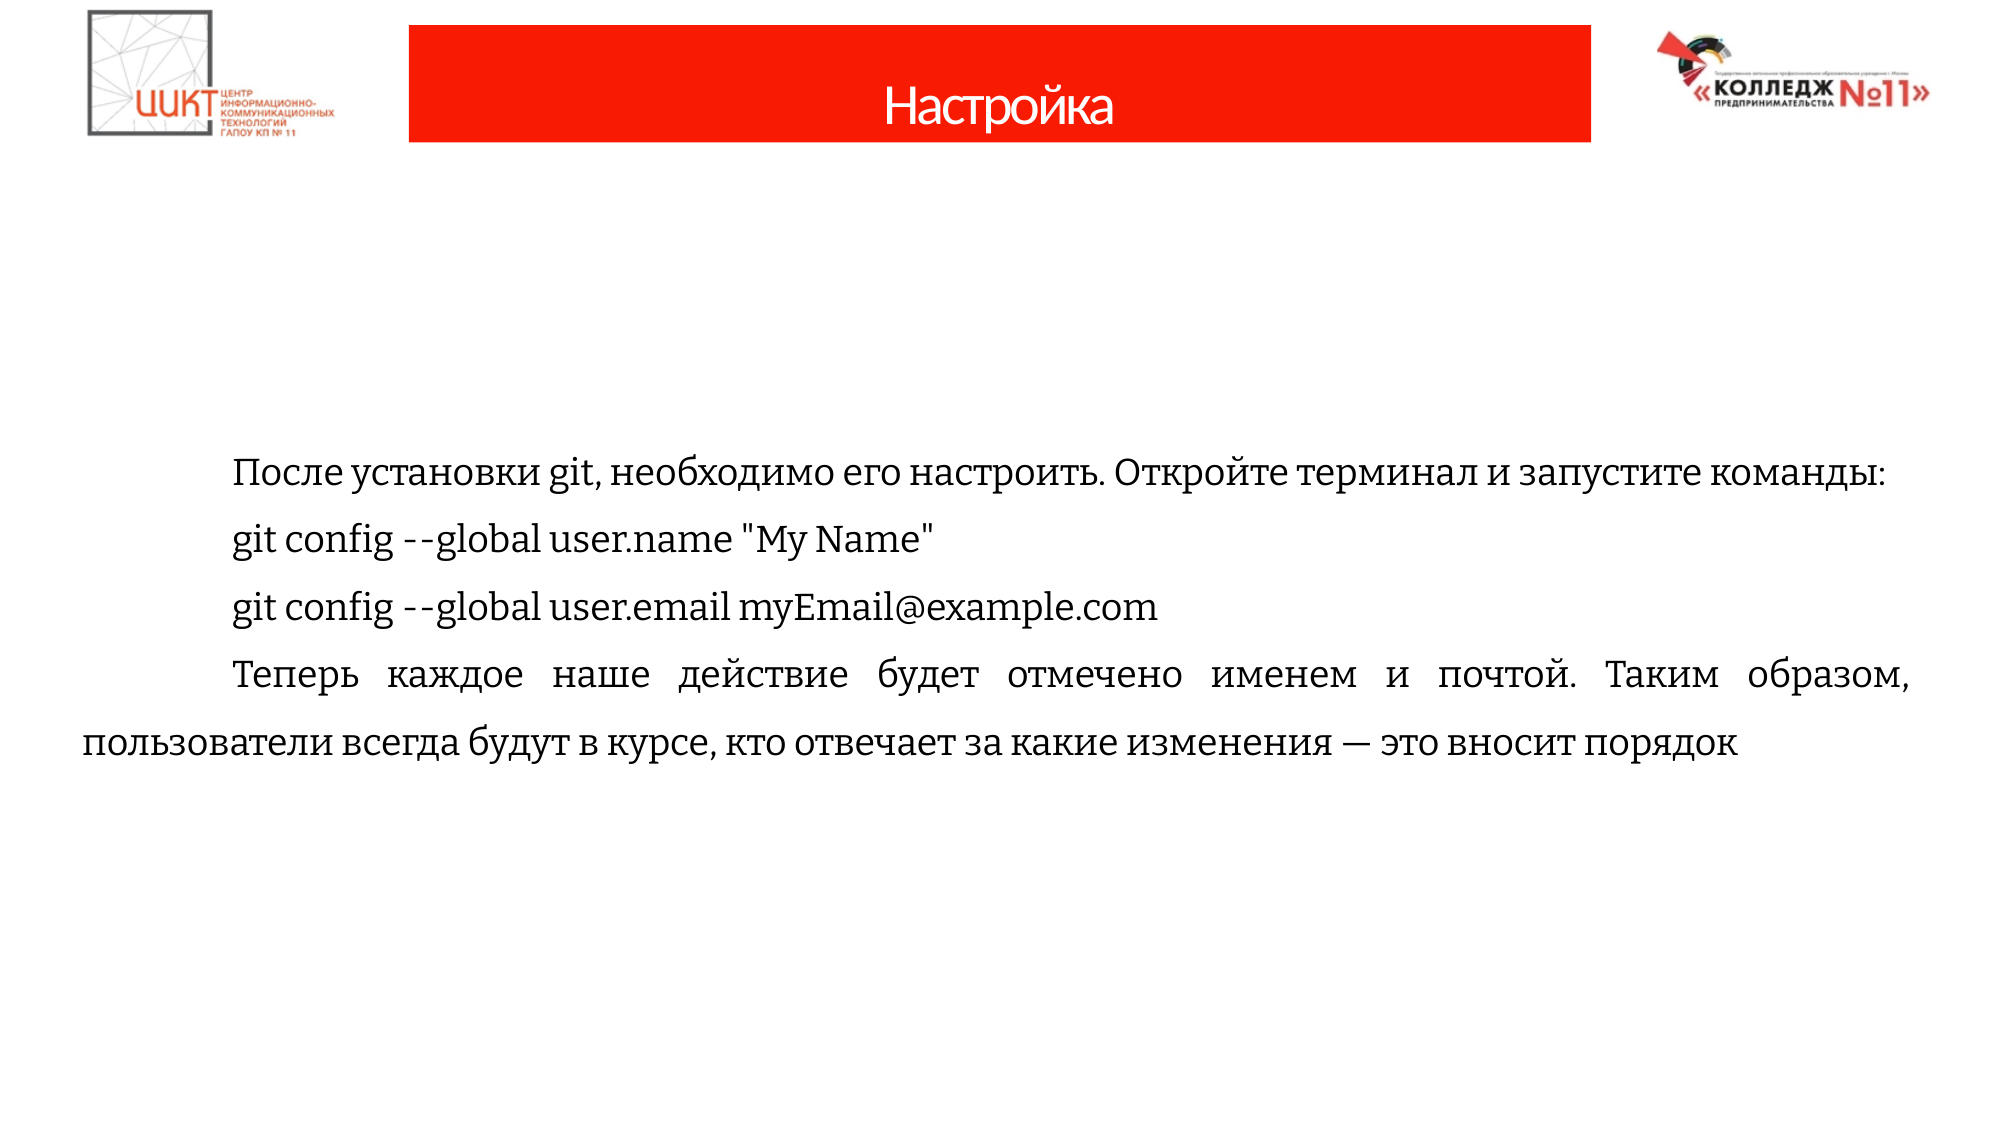

# Настройка
	После установки git, необходимо его настроить. Откройте терминал и запустите команды:
	git config --global user.name "My Name"
	git config --global user.email myEmail@example.com
	Теперь каждое наше действие будет отмечено именем и почтой. Таким образом, пользователи всегда будут в курсе, кто отвечает за какие изменения — это вносит порядок